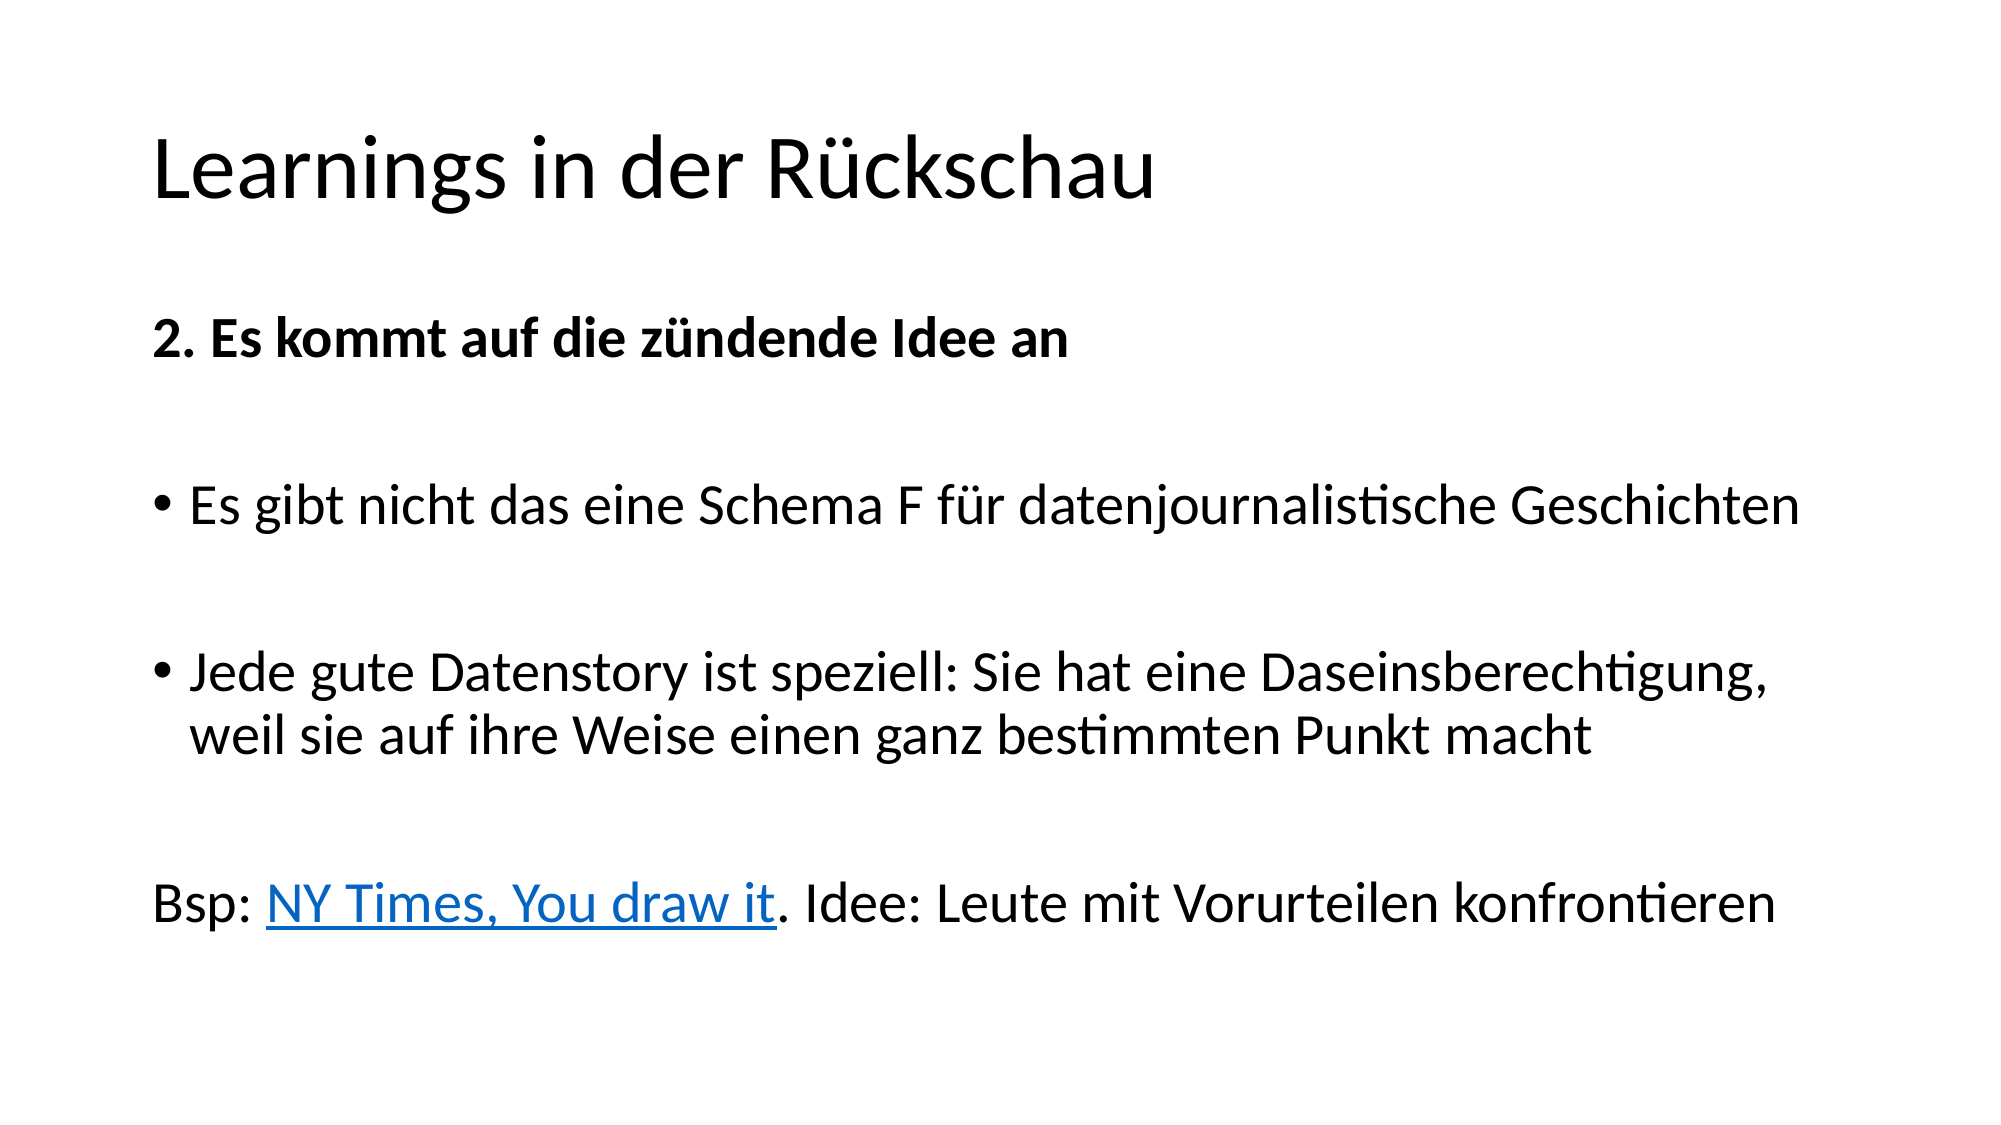

# Learnings in der Rückschau
2. Es kommt auf die zündende Idee an

Es gibt nicht das eine Schema F für datenjournalistische Geschichten

Jede gute Datenstory ist speziell: Sie hat eine Daseinsberechtigung, weil sie auf ihre Weise einen ganz bestimmten Punkt macht

Bsp: NY Times, You draw it. Idee: Leute mit Vorurteilen konfrontieren